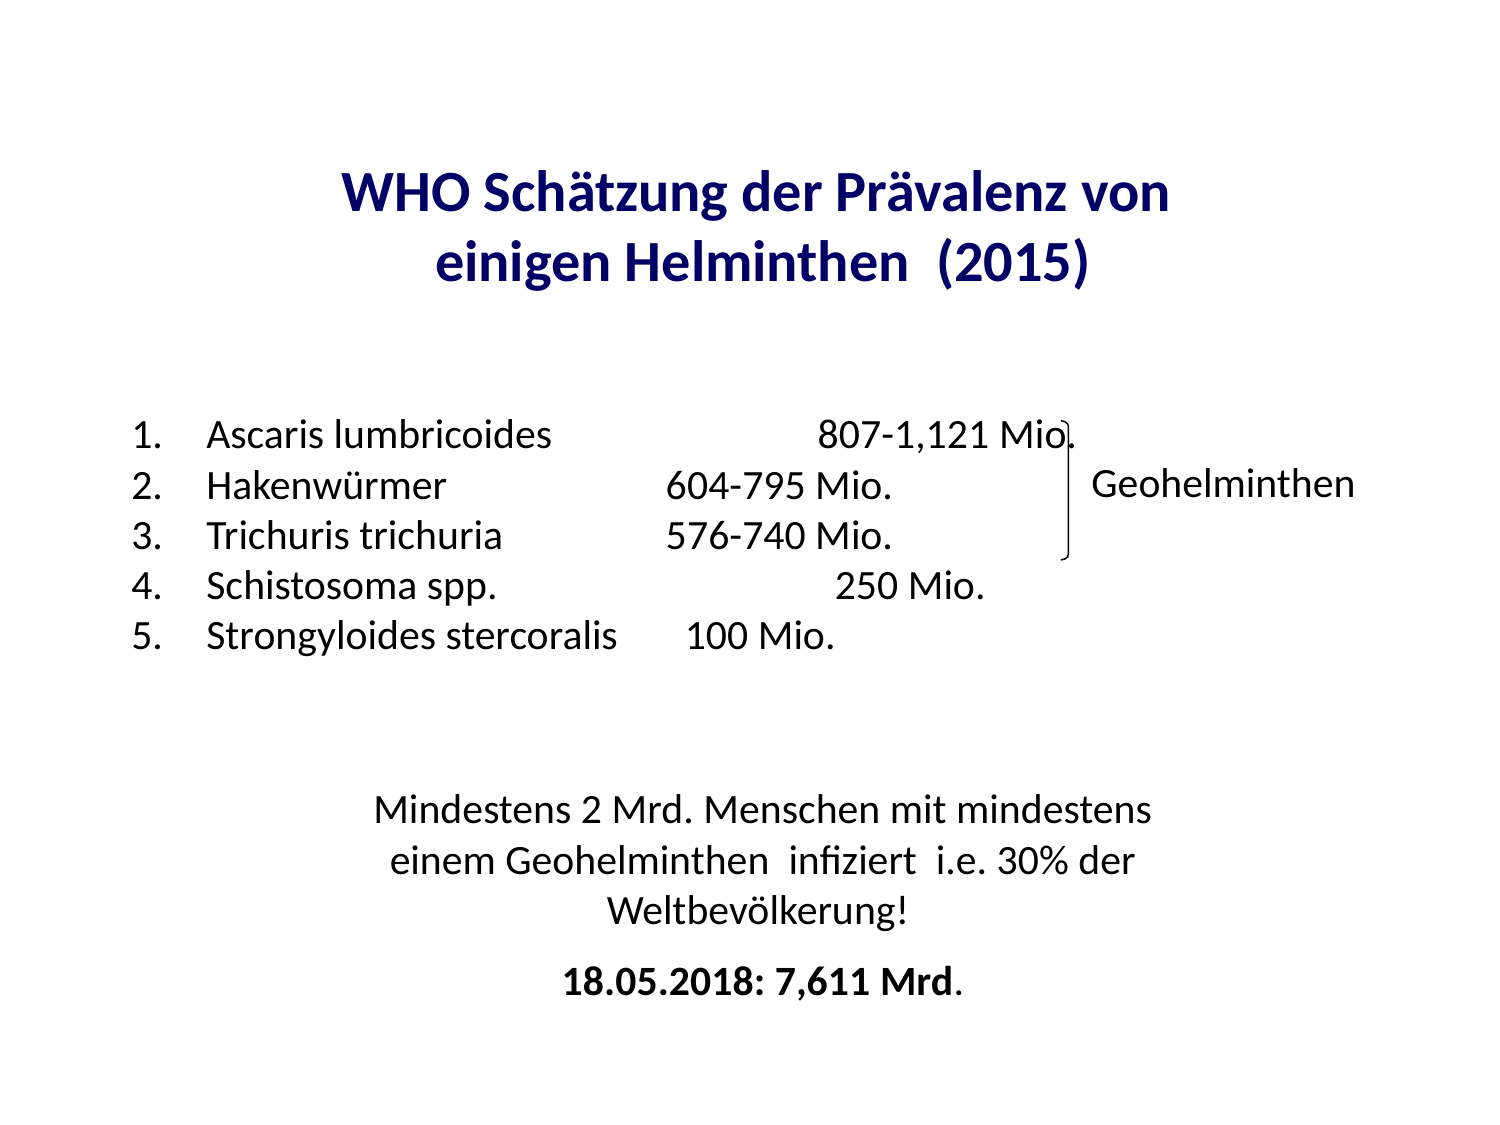

# WHO Schätzung der Prävalenz von einigen Helminthen  (2015)
Ascaris lumbricoides		 807-1,121 Mio.
Hakenwürmer		 604-795 Mio.
Trichuris trichuria		 576-740 Mio.
Schistosoma spp. 		   250 Mio.
Strongyloides stercoralis	   100 Mio.

Geohelminthen
Mindestens 2 Mrd. Menschen mit mindestens einem Geohelminthen  infiziert  i.e. 30% der Weltbevölkerung!
18.05.2018: 7,611 Mrd.